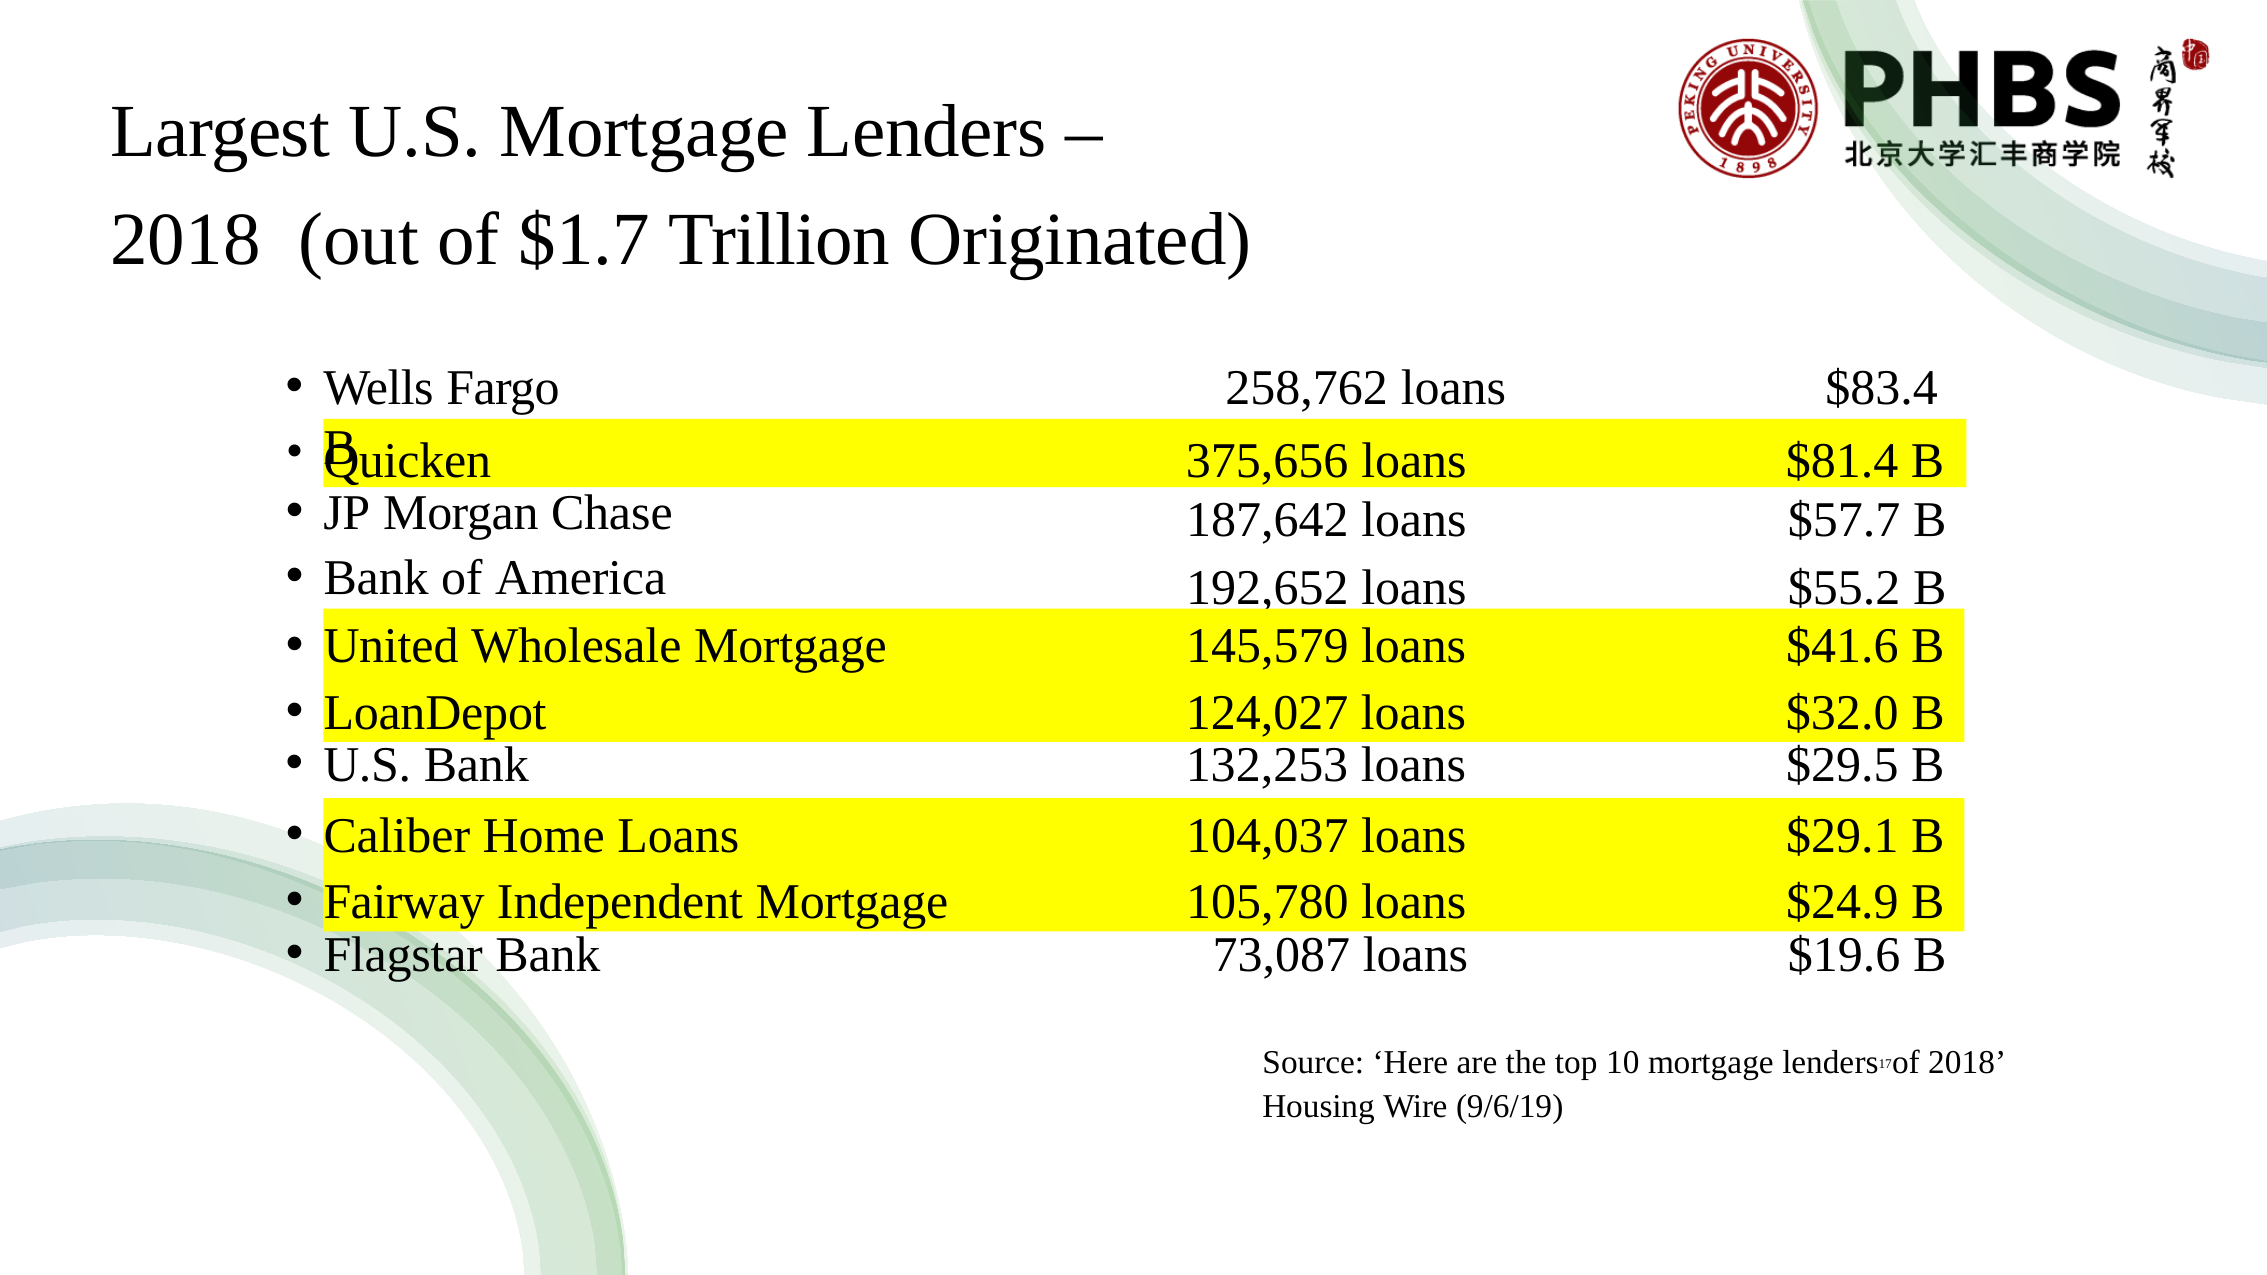

# Largest U.S. Mortgage Lenders – 2018  (out of $1.7 Trillion Originated)
Wells Fargo	258,762 loans	$83.4 B
•
Quicken	375,656 loans	$81.4 B
JP Morgan Chase
187,642 loans	$57.7 B
192,652 loans	$55.2 B
Bank of America
United Wholesale Mortgage
LoanDepot
145,579 loans
124,027 loans
$41.6 B
$32.0 B

U.S. Bank
132,253 loans
$29.5 B
Caliber Home Loans
Fairway Independent Mortgage
104,037 loans
105,780 loans
$29.1 B
$24.9 B

Flagstar Bank
73,087 loans	$19.6 B
Source: ‘Here are the top 10 mortgage lenders17of 2018’  Housing Wire (9/6/19)